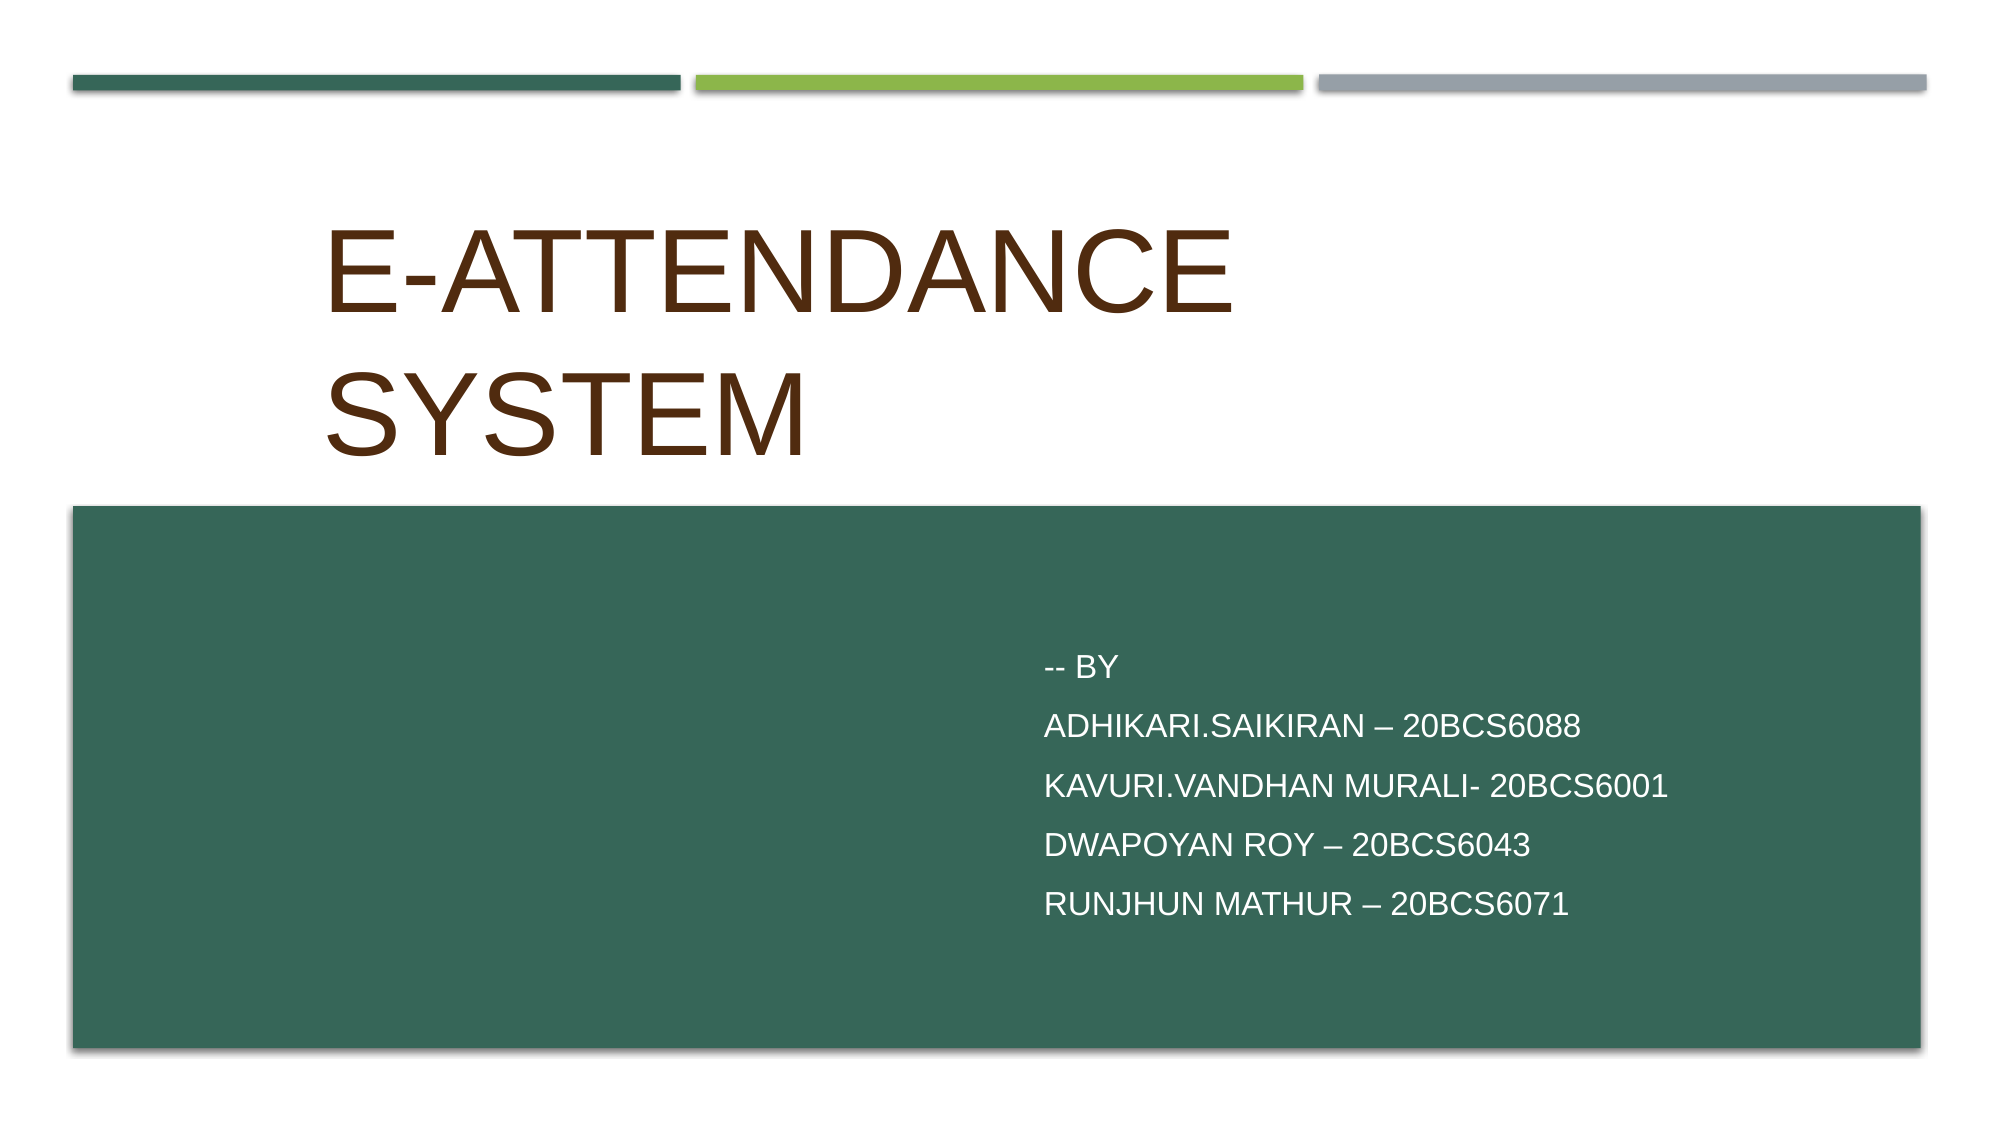

# E-ATTENDANCE SYSTEM
-- BY
ADHIKARI.SAIKIRAN – 20BCS6088
KAVURI.VANDHAN MURALI- 20BCS6001
DWAPOYAN ROY – 20BCS6043
RUNJHUN MATHUR – 20BCS6071